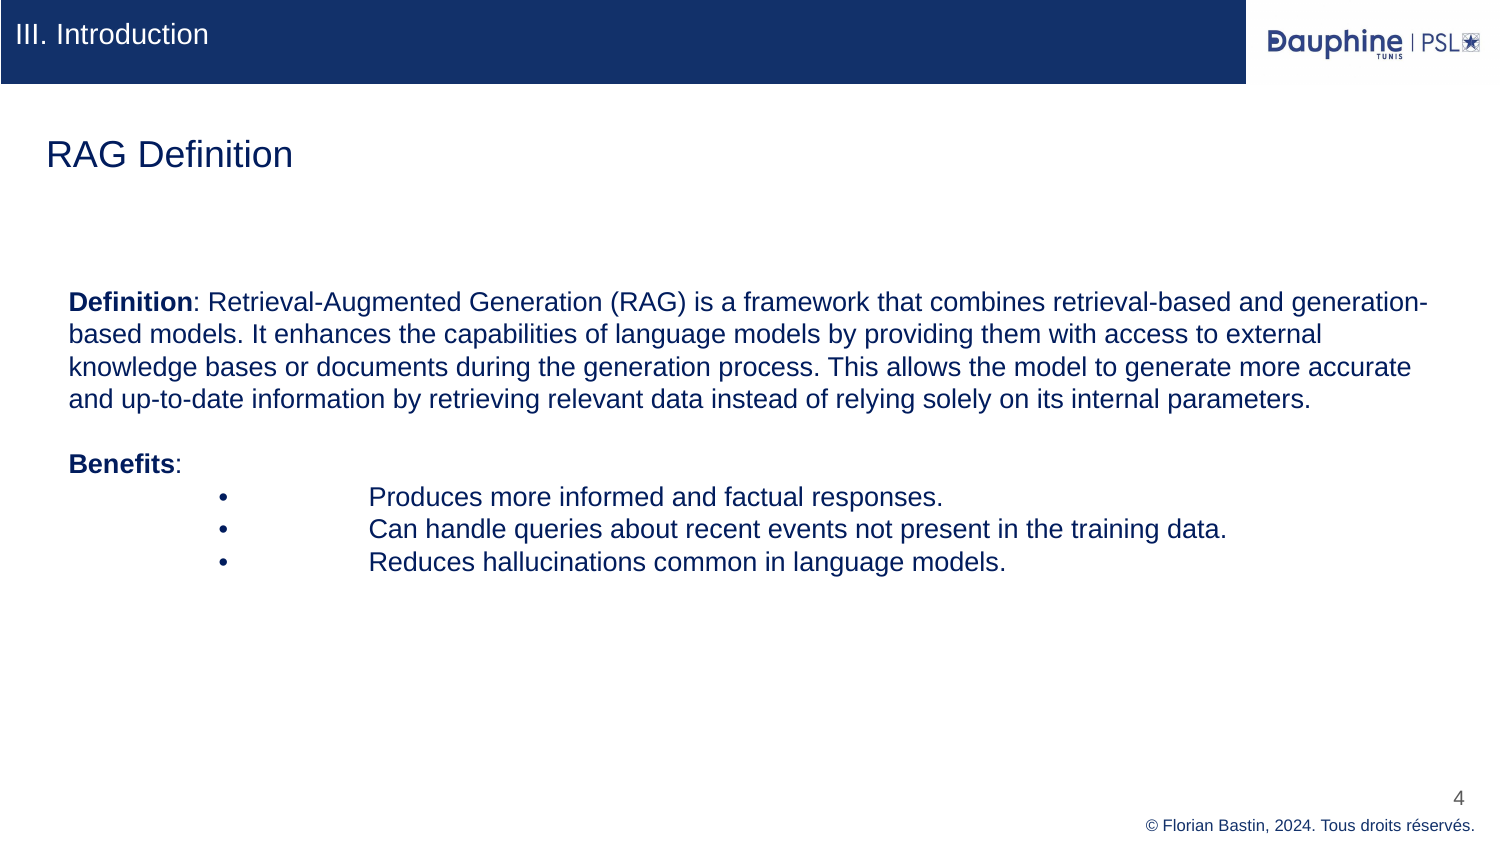

# III. Introduction
RAG Definition
Definition: Retrieval-Augmented Generation (RAG) is a framework that combines retrieval-based and generation-based models. It enhances the capabilities of language models by providing them with access to external knowledge bases or documents during the generation process. This allows the model to generate more accurate and up-to-date information by retrieving relevant data instead of relying solely on its internal parameters.

Benefits:
	•	Produces more informed and factual responses.
	•	Can handle queries about recent events not present in the training data.
	•	Reduces hallucinations common in language models.

4